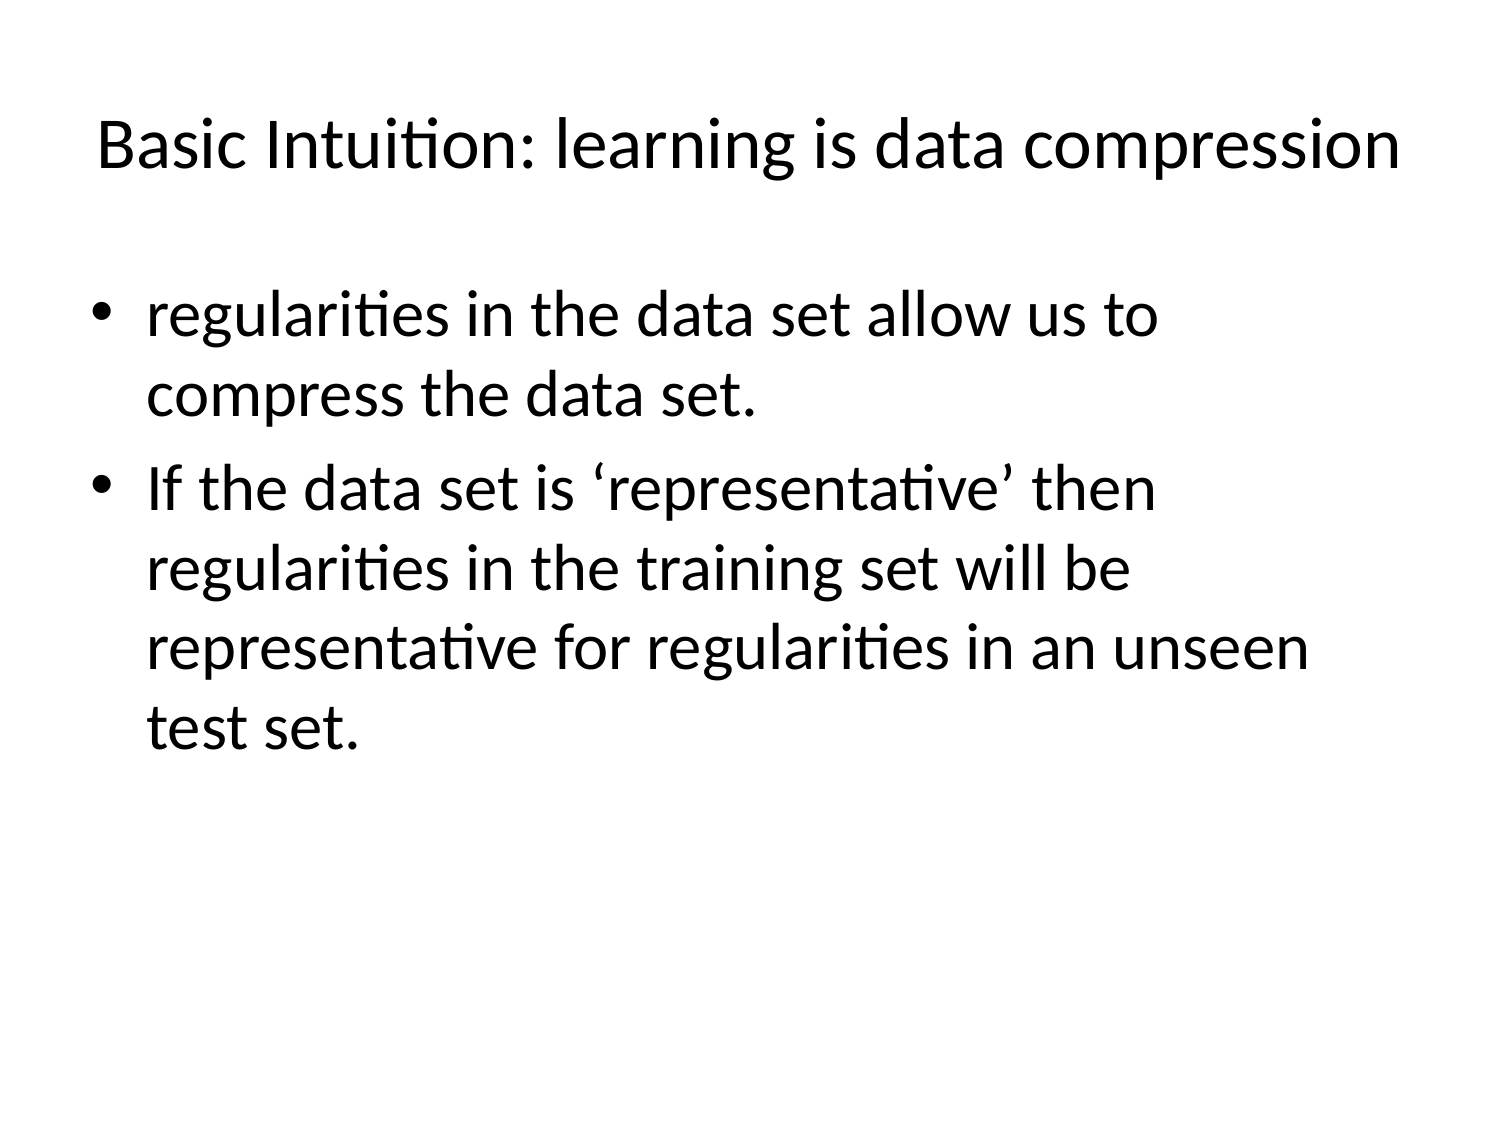

# Basic Intuition: learning is data compression
regularities in the data set allow us to compress the data set.
If the data set is ‘representative’ then regularities in the training set will be representative for regularities in an unseen test set.